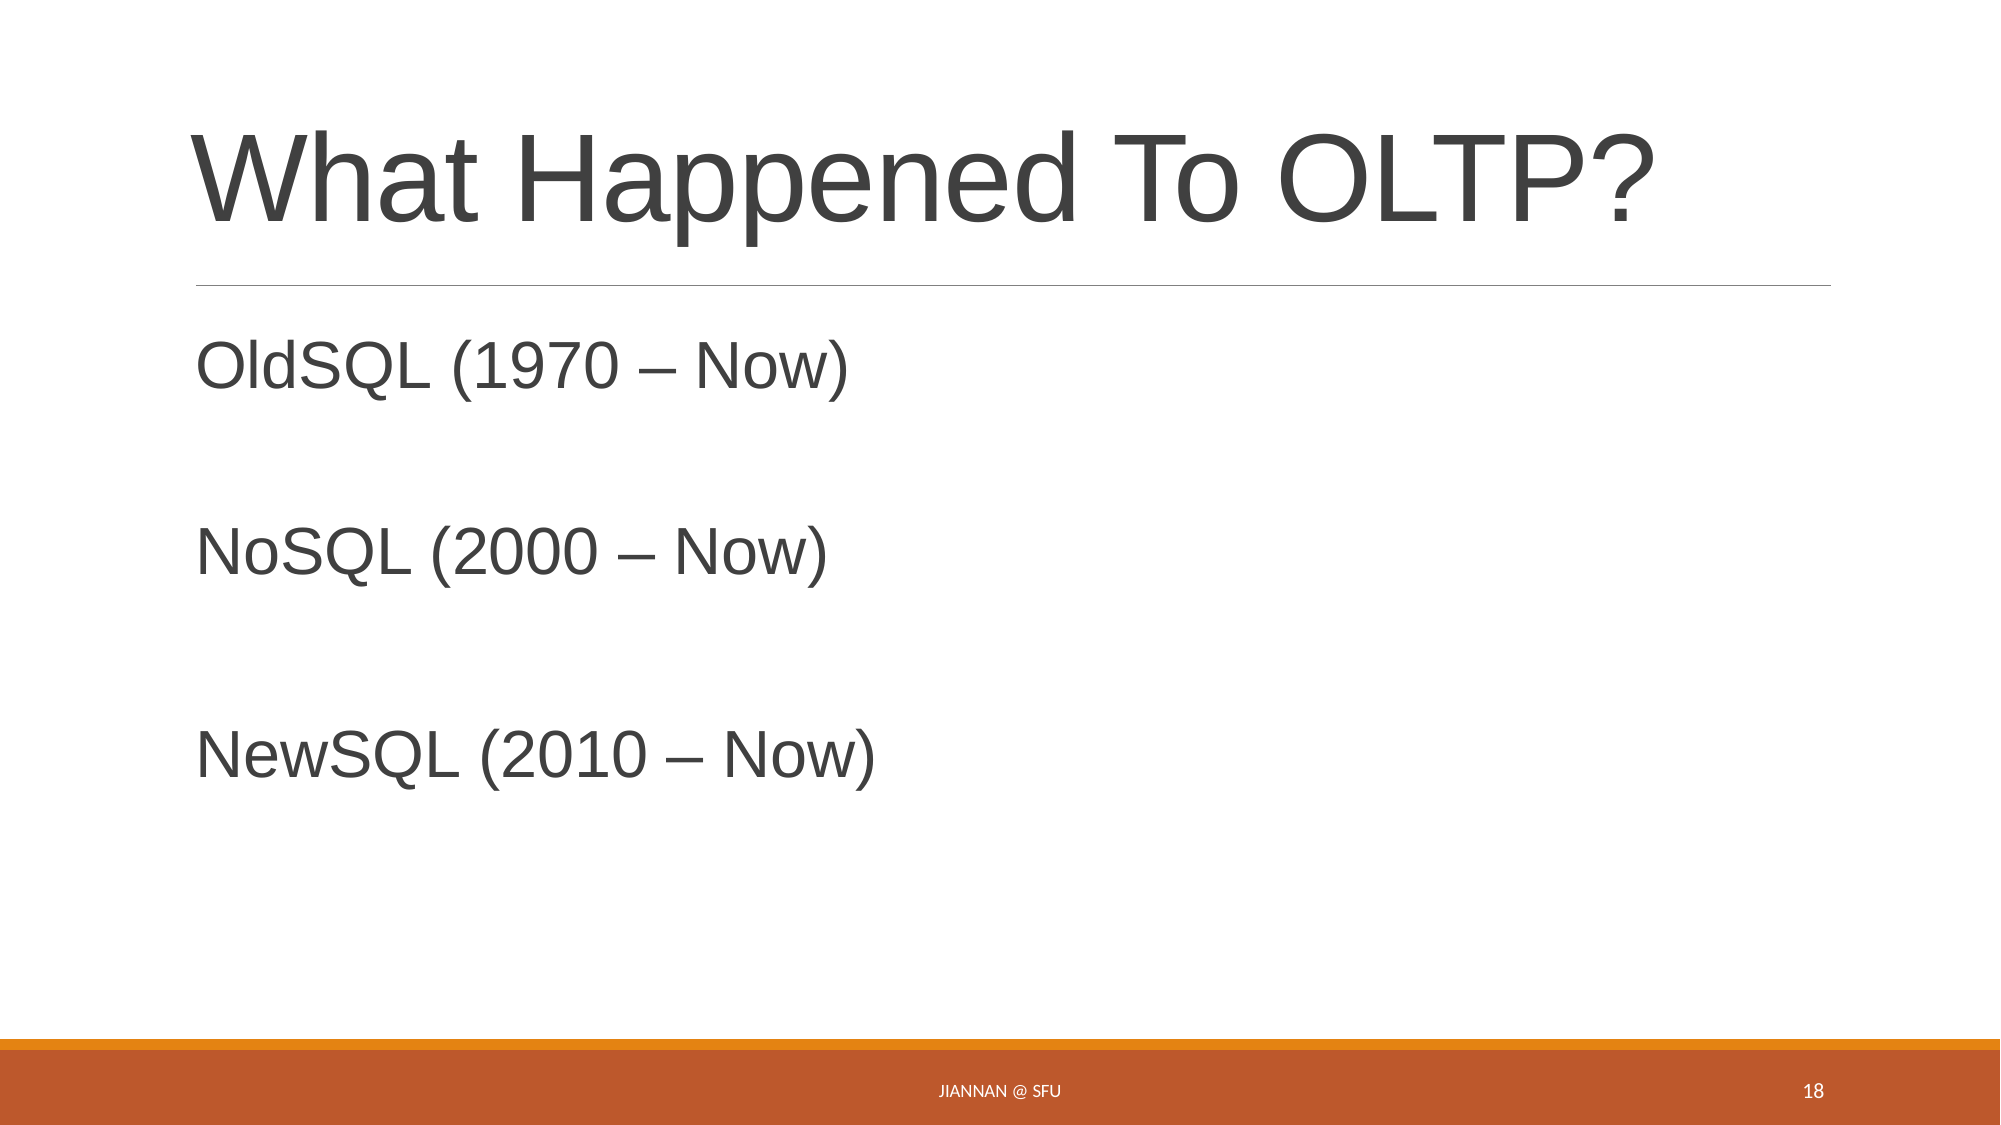

# What Happened To OLTP?
OldSQL (1970 – Now)

NoSQL (2000 – Now)

NewSQL (2010 – Now)

Jiannan @ SFU
18